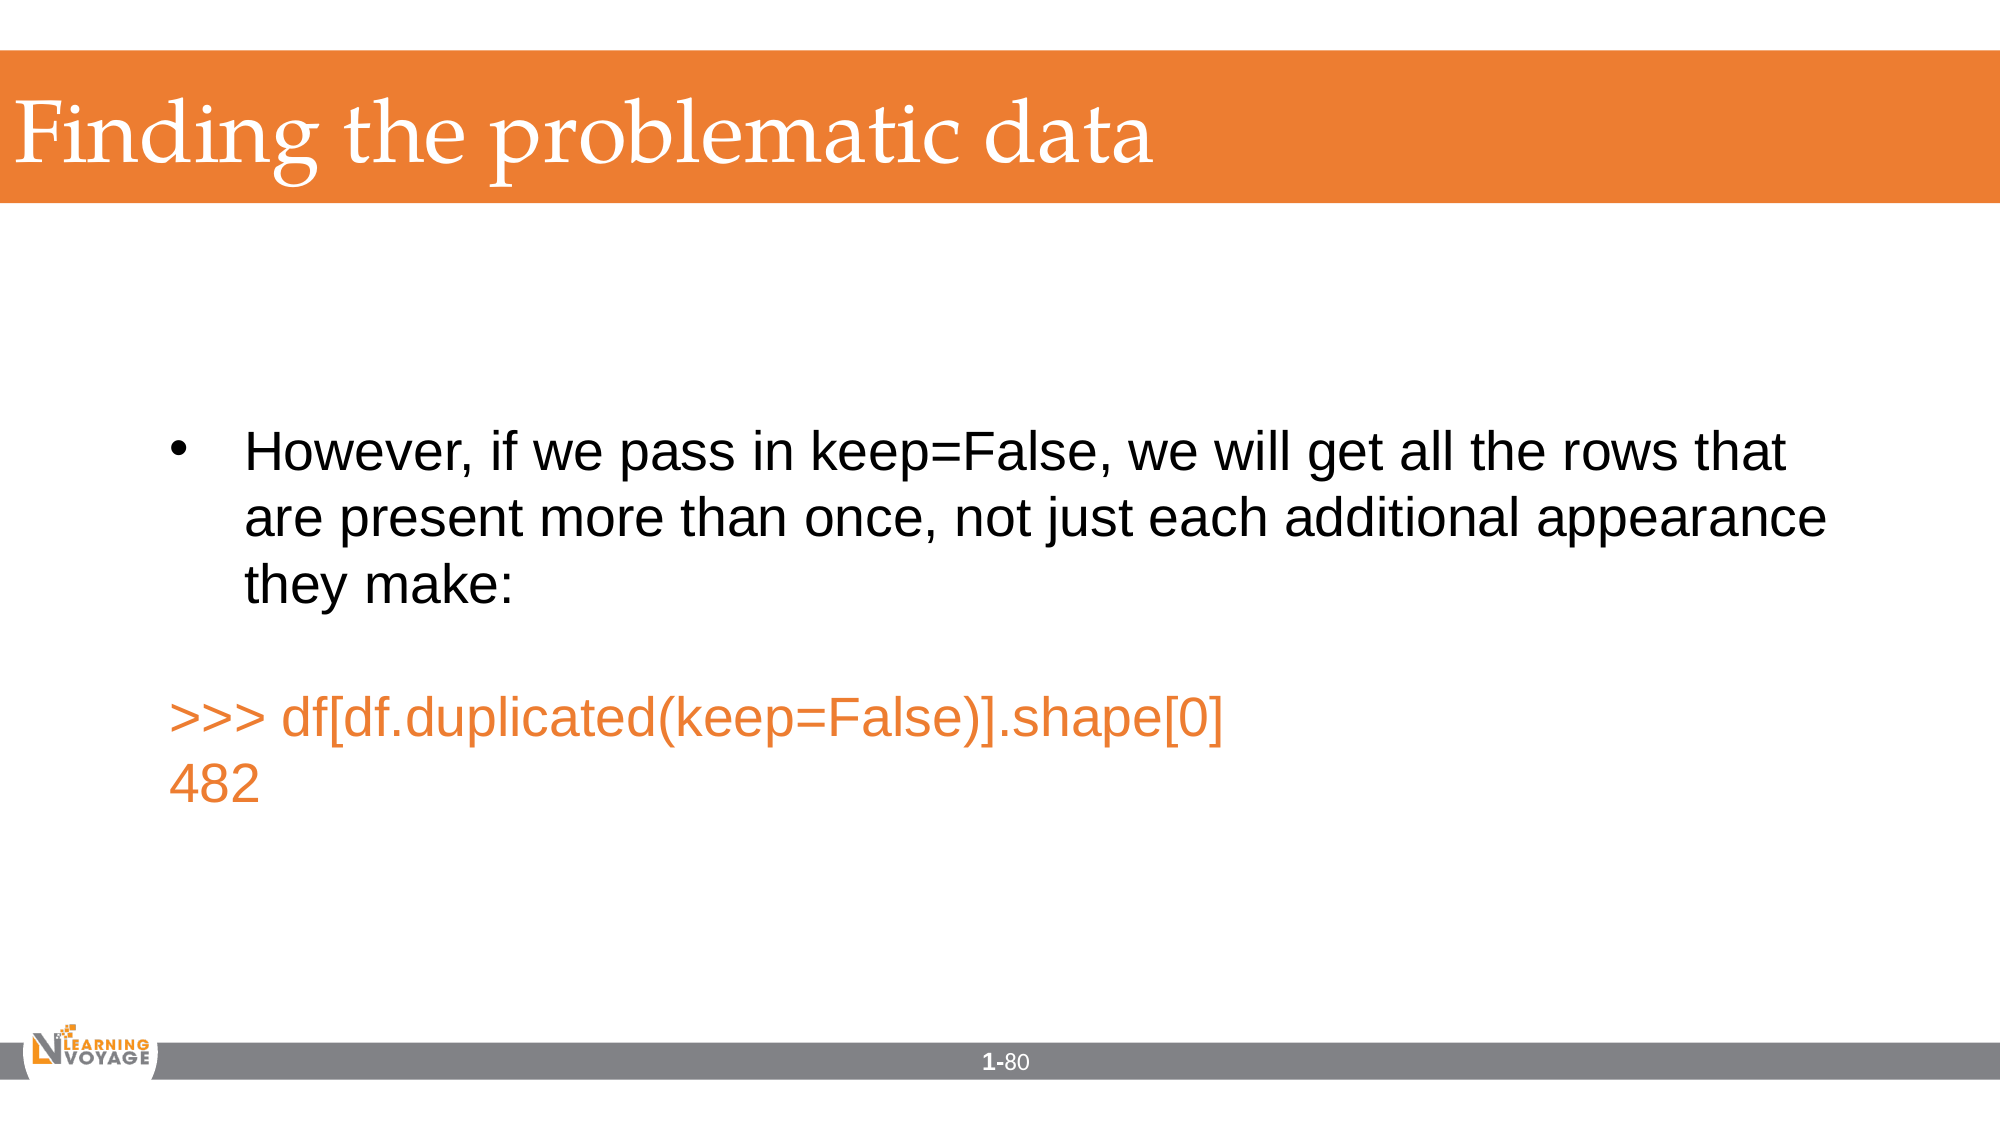

Finding the problematic data
However, if we pass in keep=False, we will get all the rows that are present more than once, not just each additional appearance they make:

>>> df[df.duplicated(keep=False)].shape[0]
482
1-80